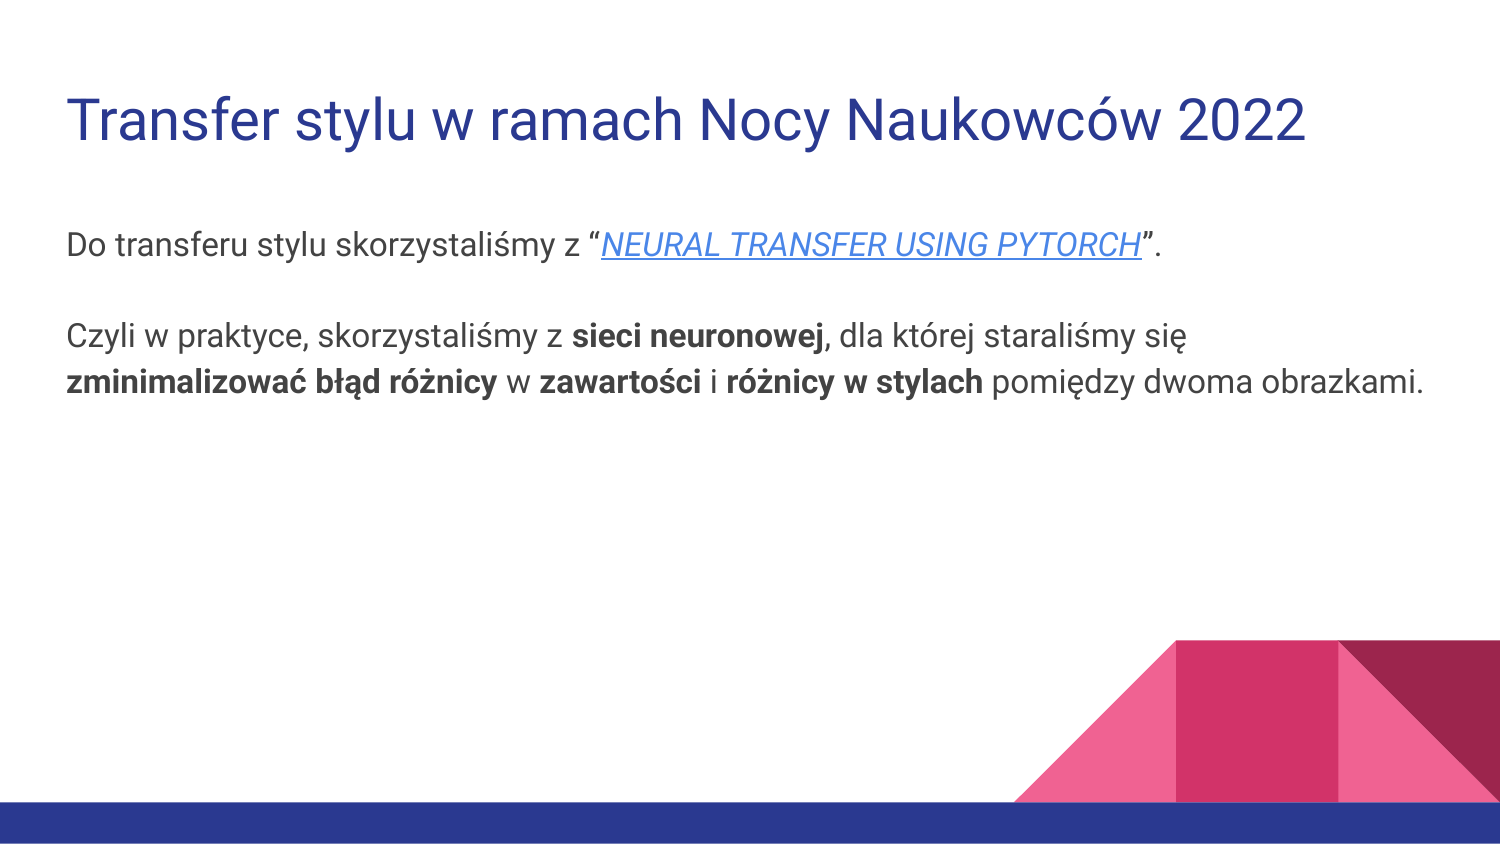

# Transfer stylu w ramach Nocy Naukowców 2022
Do transferu stylu skorzystaliśmy z “NEURAL TRANSFER USING PYTORCH”.
Czyli w praktyce, skorzystaliśmy z sieci neuronowej, dla której staraliśmy się zminimalizować błąd różnicy w zawartości i różnicy w stylach pomiędzy dwoma obrazkami.